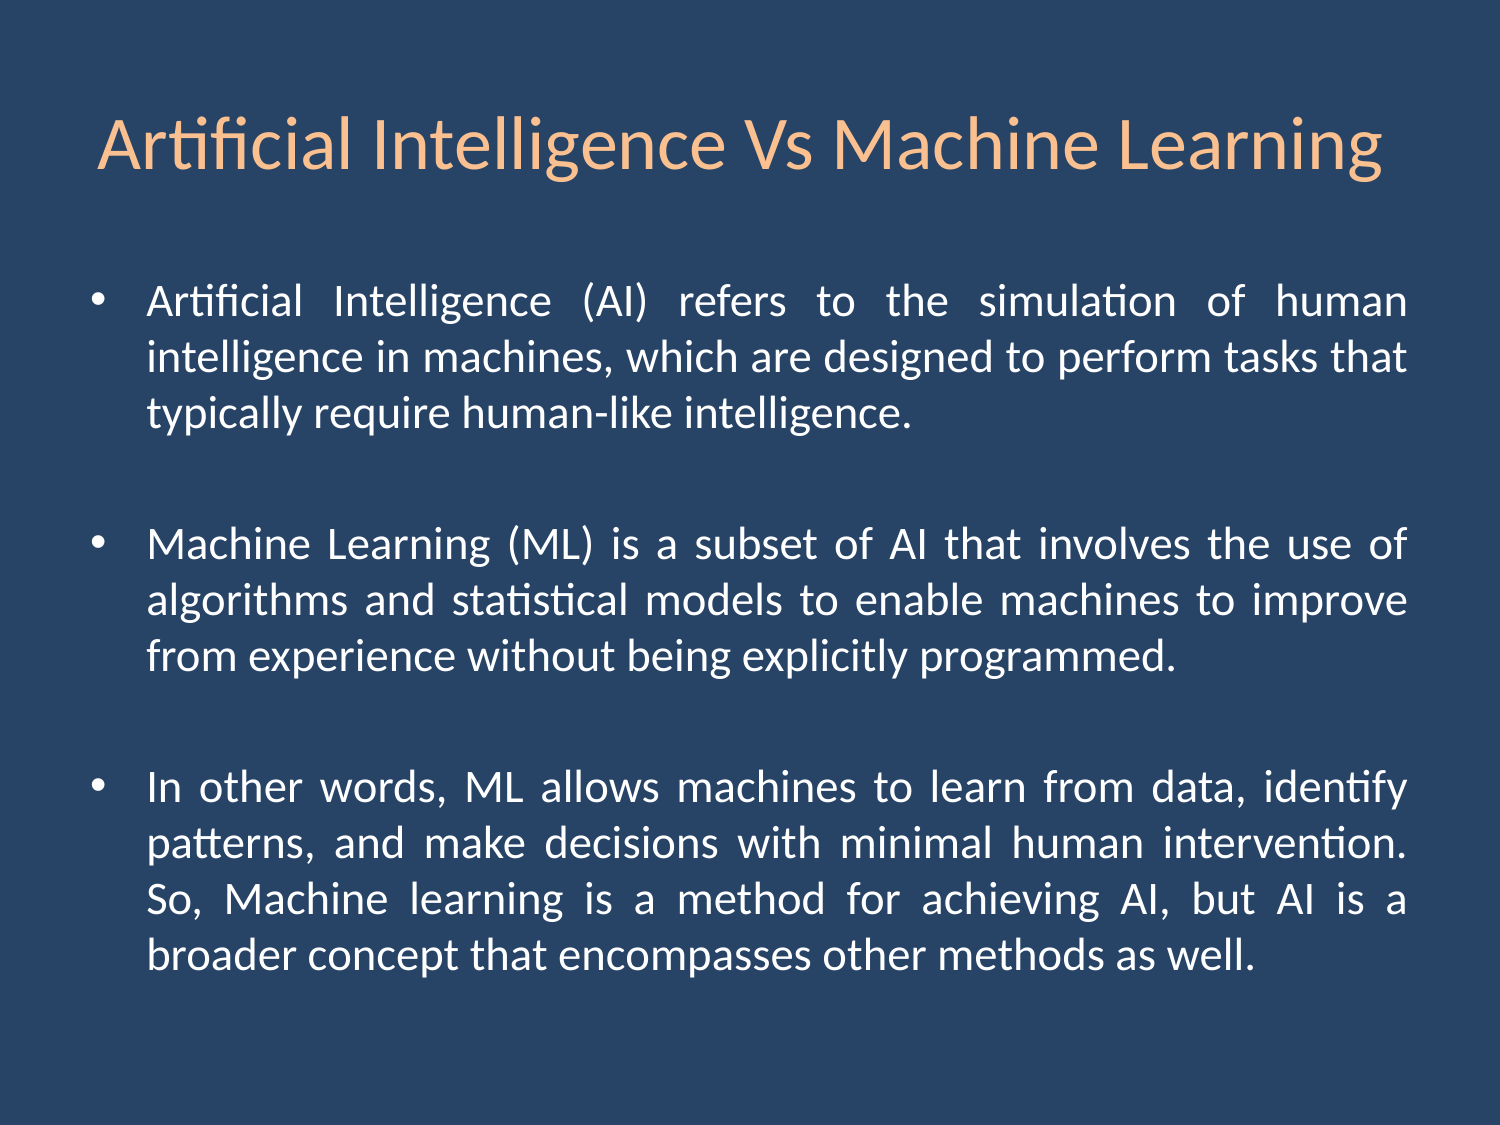

# Artificial Intelligence Vs Machine Learning
Artificial Intelligence (AI) refers to the simulation of human intelligence in machines, which are designed to perform tasks that typically require human-like intelligence.

Machine Learning (ML) is a subset of AI that involves the use of algorithms and statistical models to enable machines to improve from experience without being explicitly programmed.

In other words, ML allows machines to learn from data, identify patterns, and make decisions with minimal human intervention. So, Machine learning is a method for achieving AI, but AI is a broader concept that encompasses other methods as well.